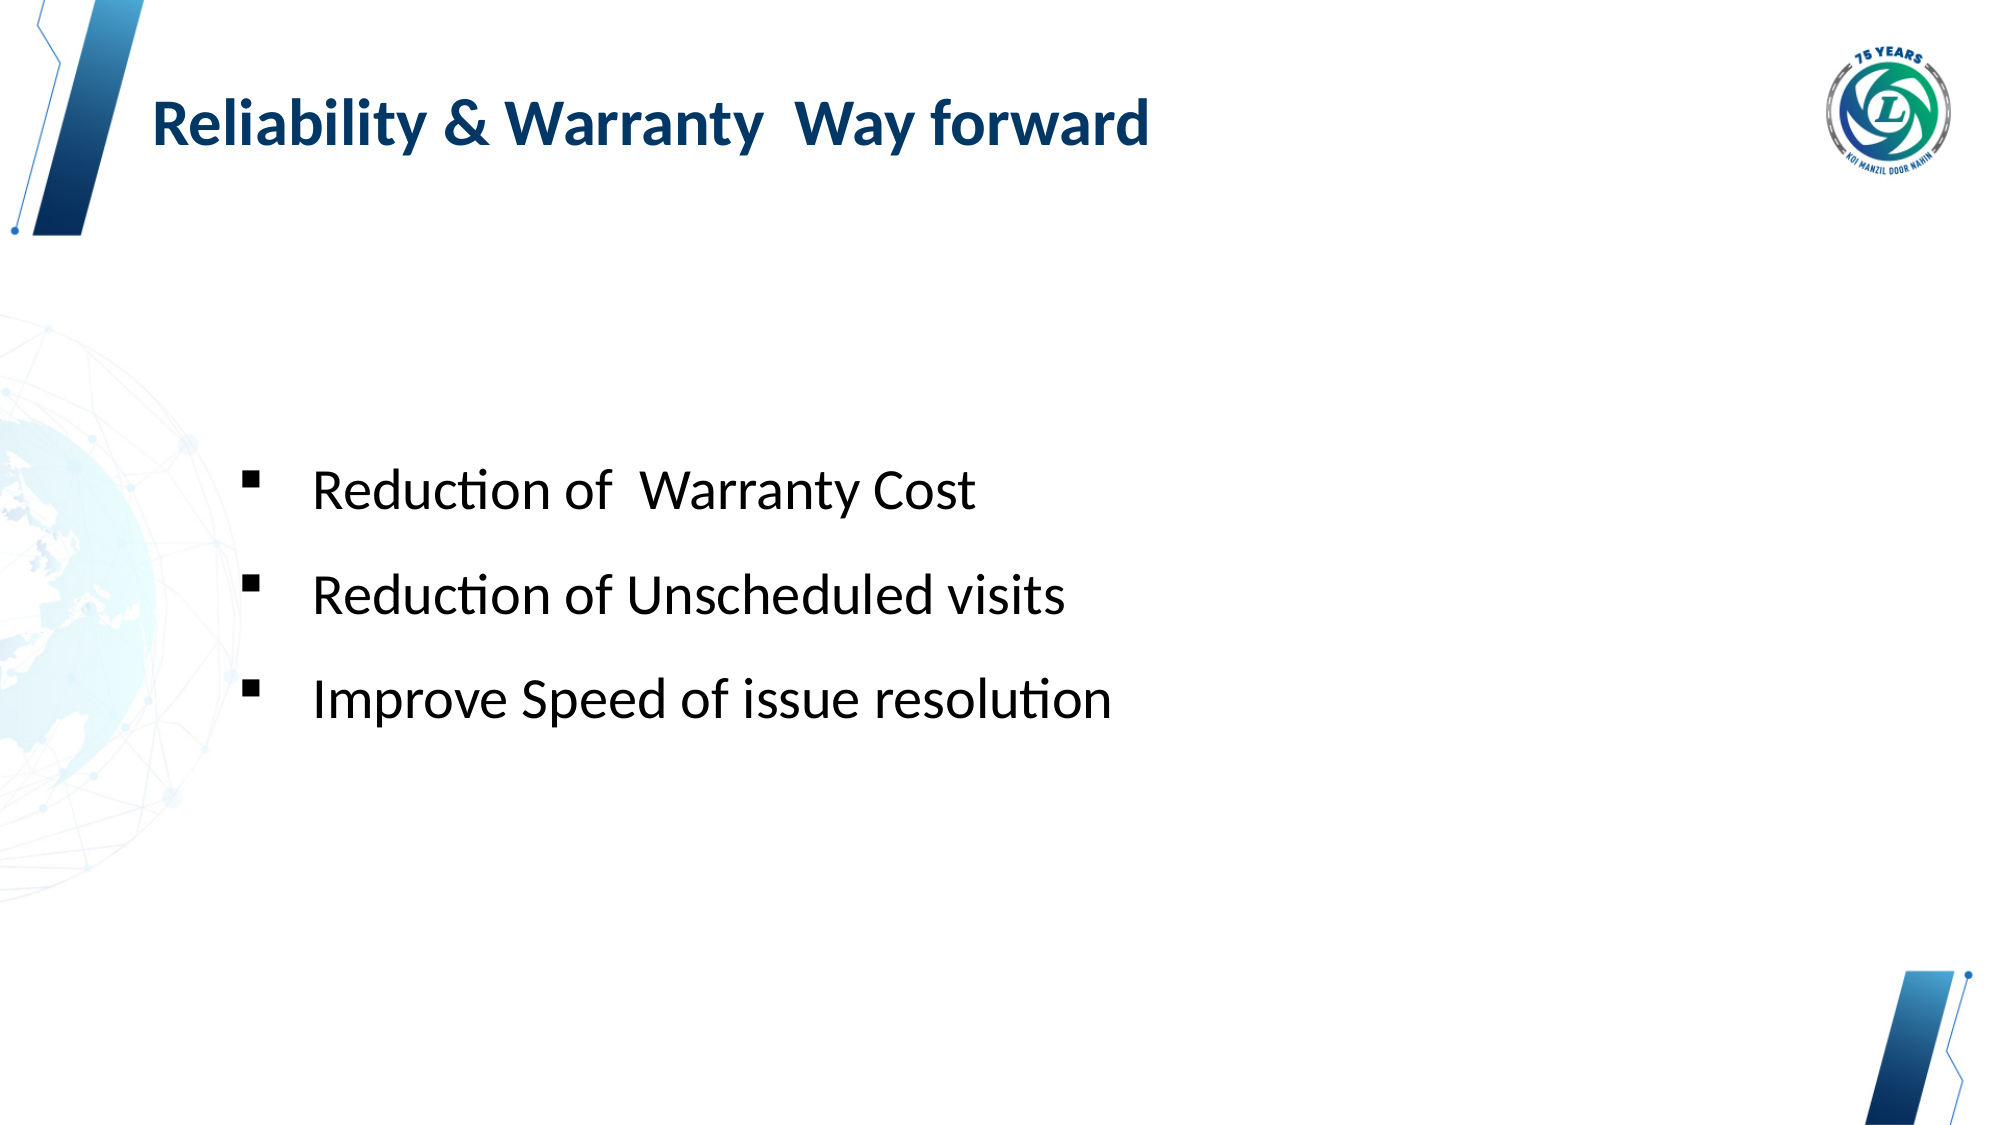

# Reliability & Warranty  Way forward
Reduction of  Warranty Cost
Reduction of Unscheduled visits
Improve Speed of issue resolution